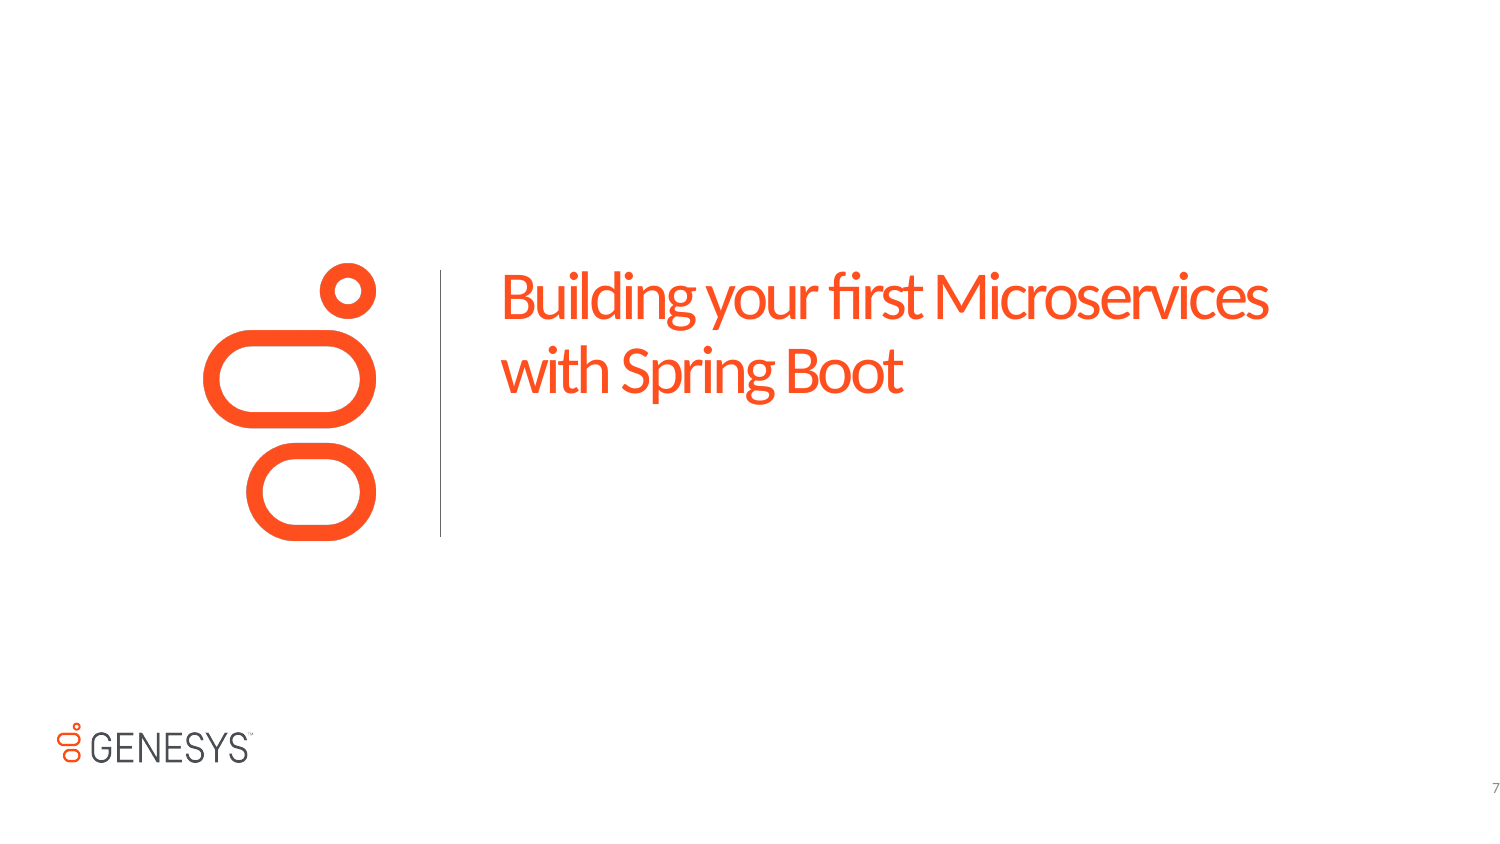

# Building your first Microservices with Spring Boot
7